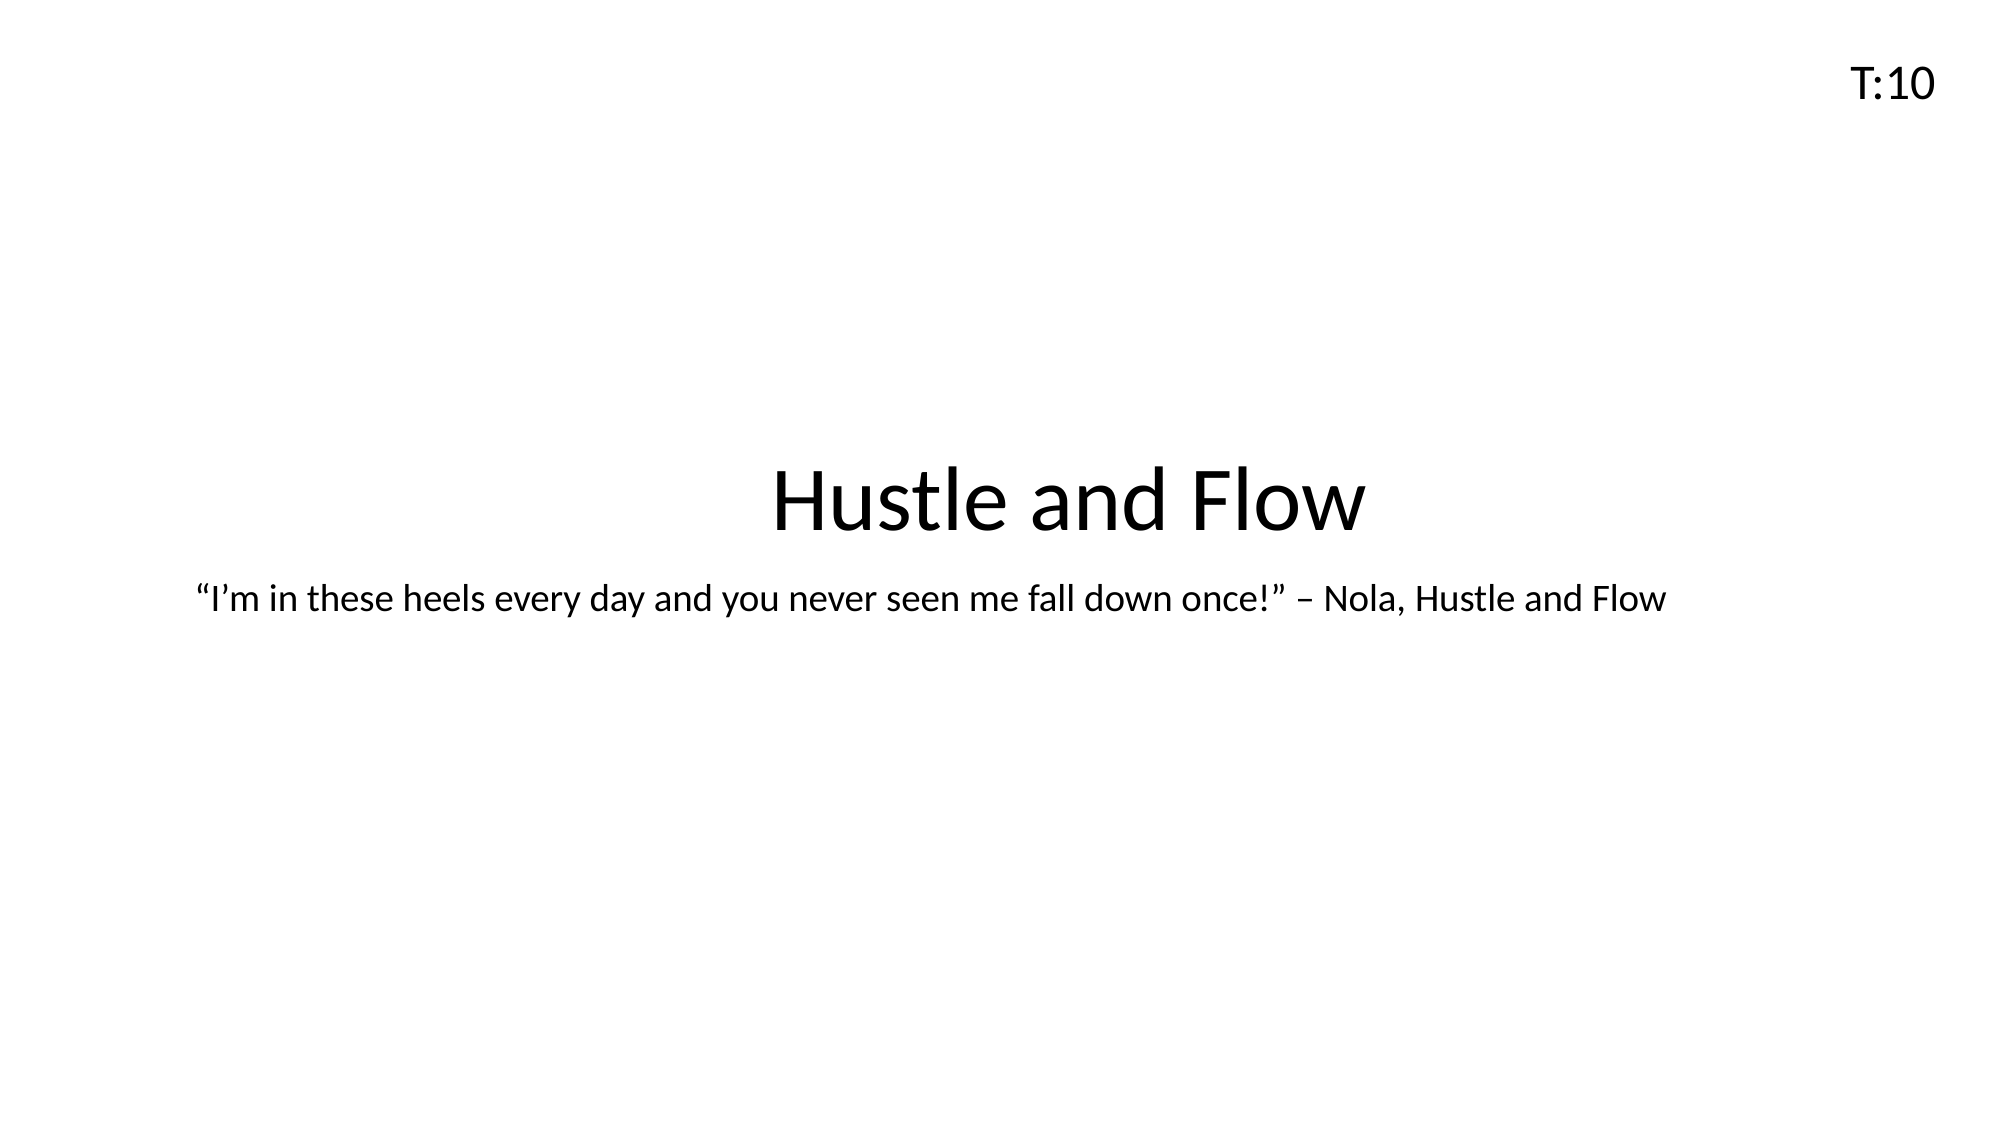

T:10
Hustle and Flow
“I’m in these heels every day and you never seen me fall down once!” – Nola, Hustle and Flow